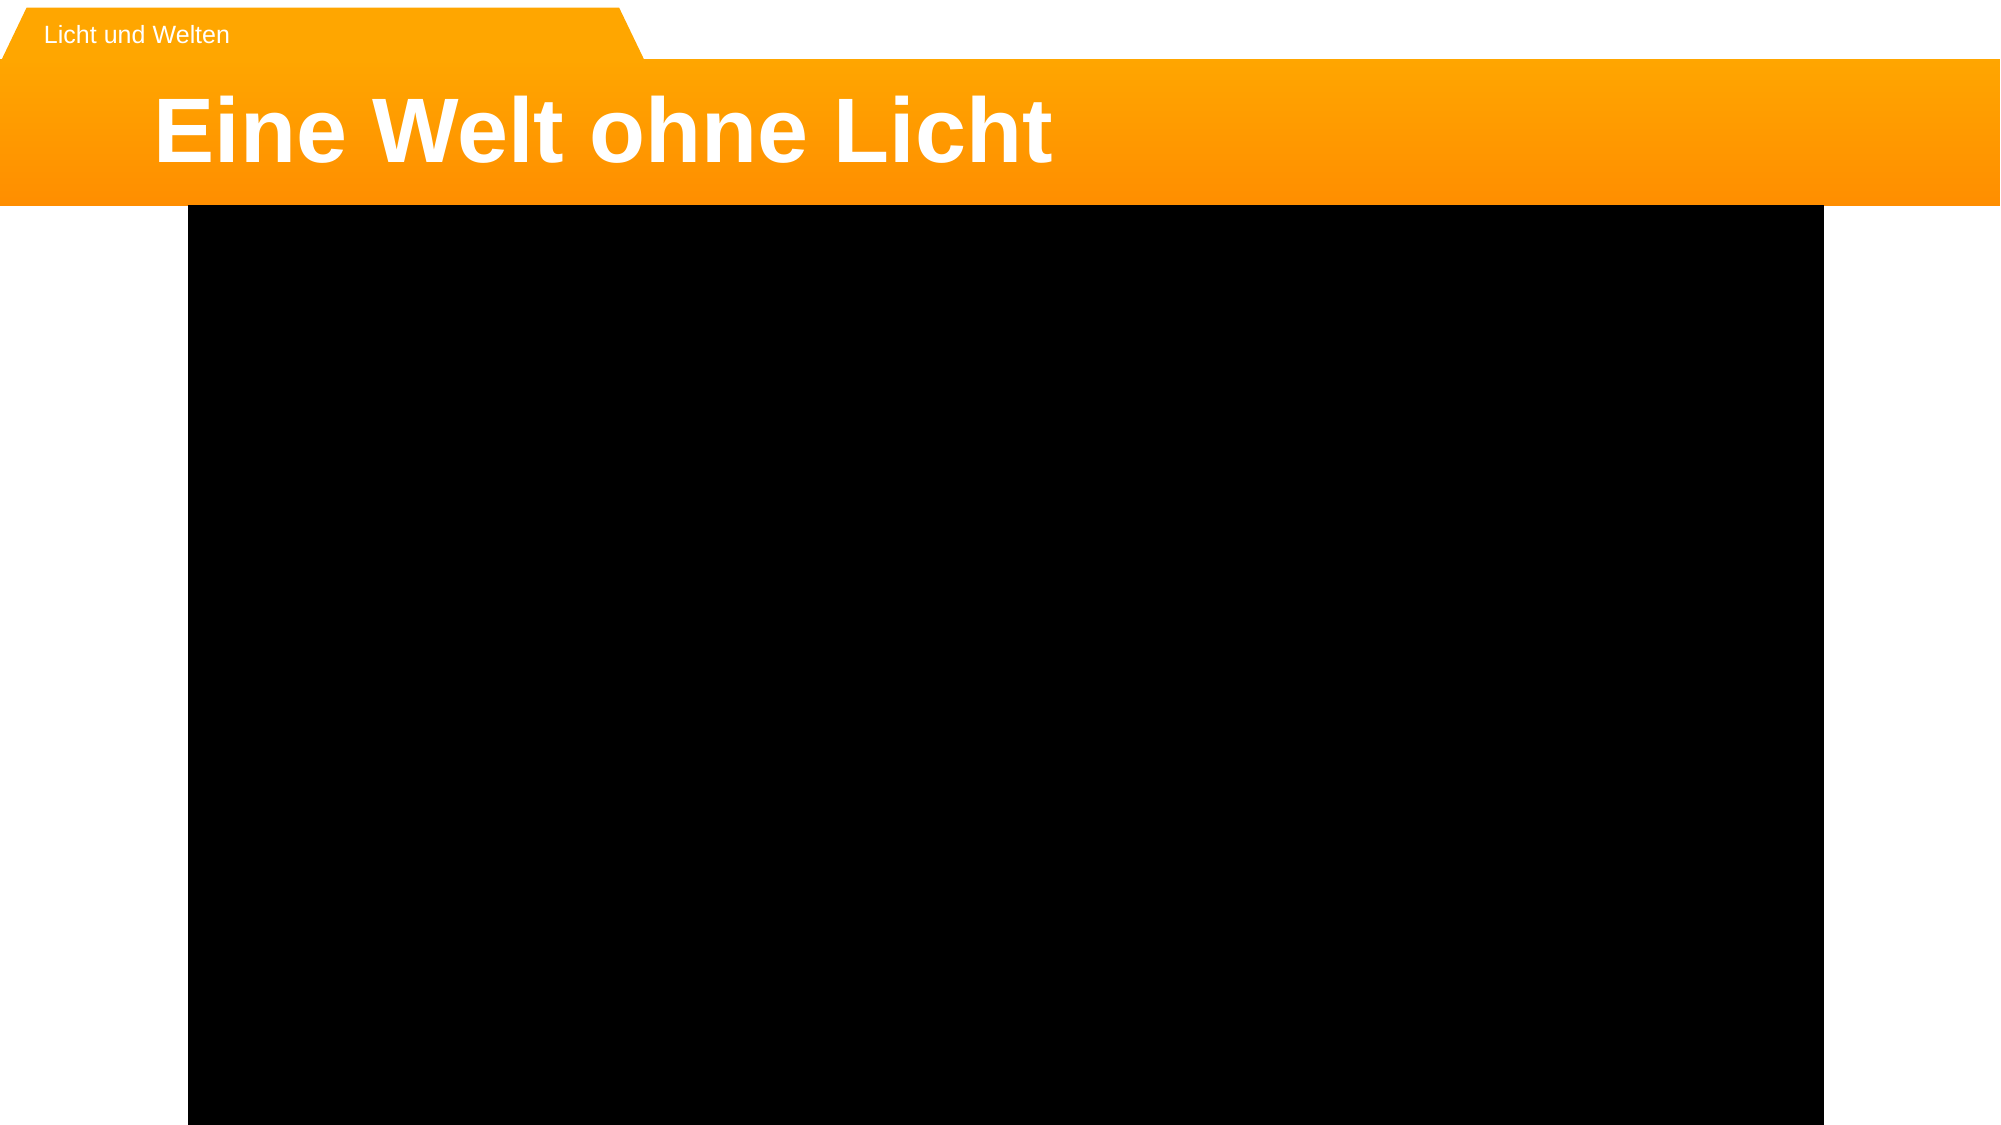

Licht und Welten
# Eine Welt ohne Licht